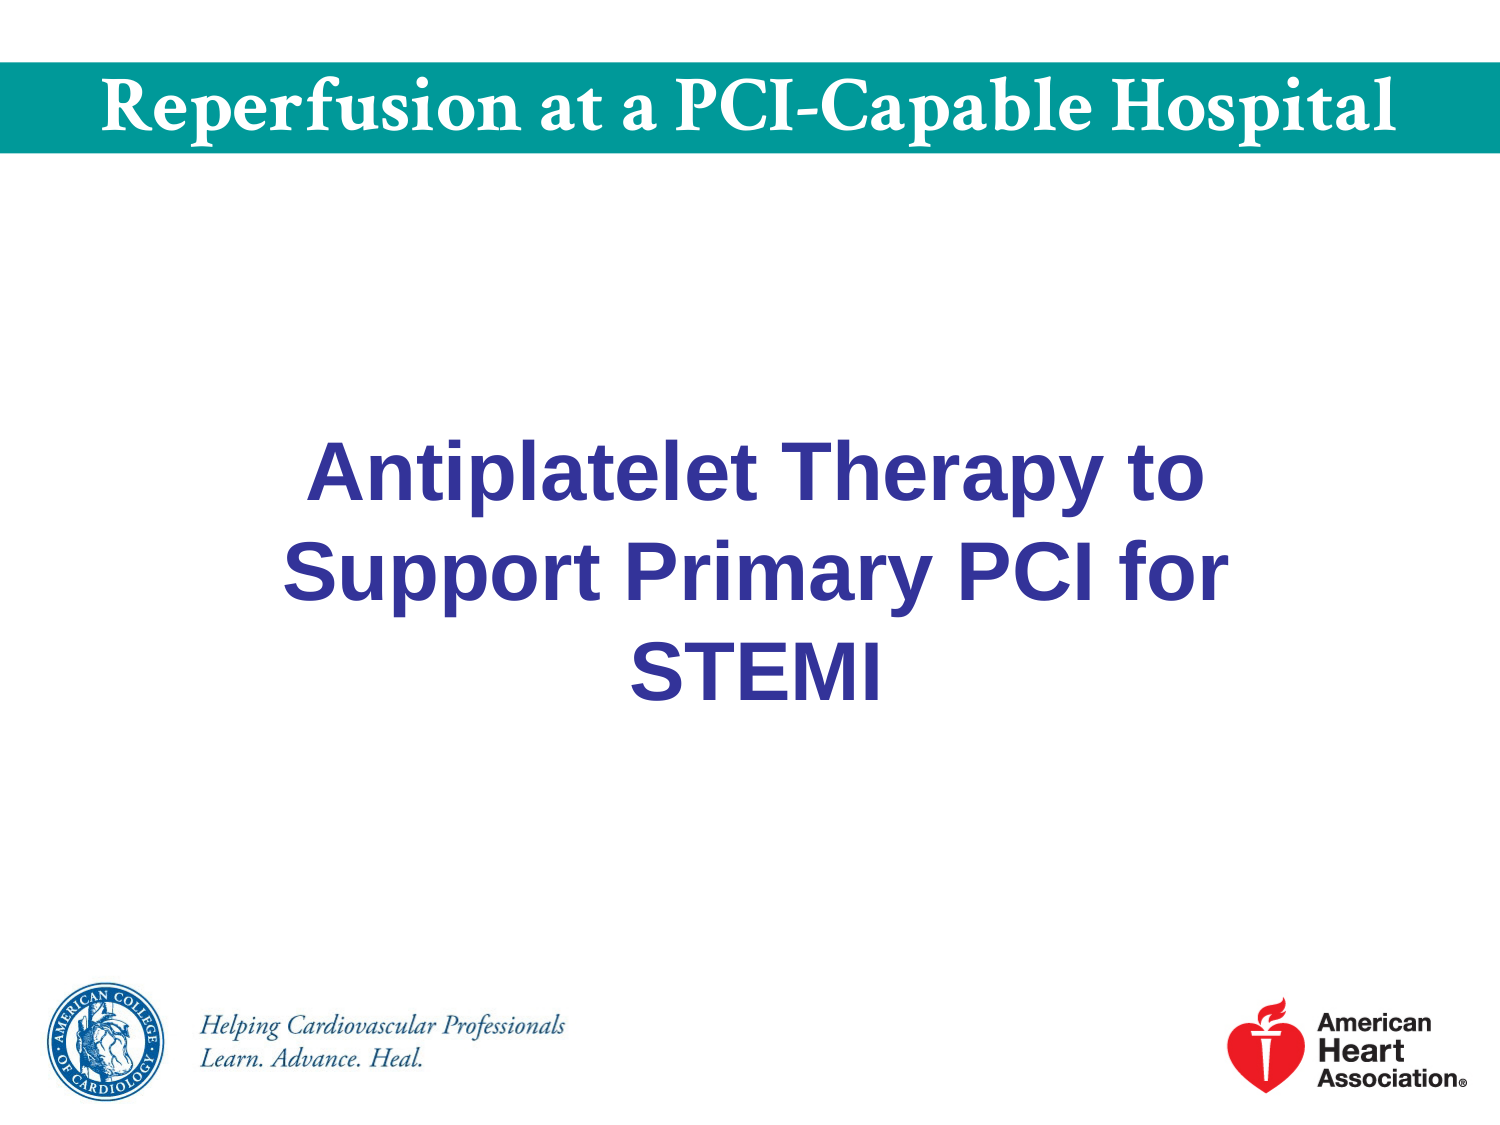

Reperfusion at a PCI-Capable Hospital
Antiplatelet Therapy to Support Primary PCI for STEMI